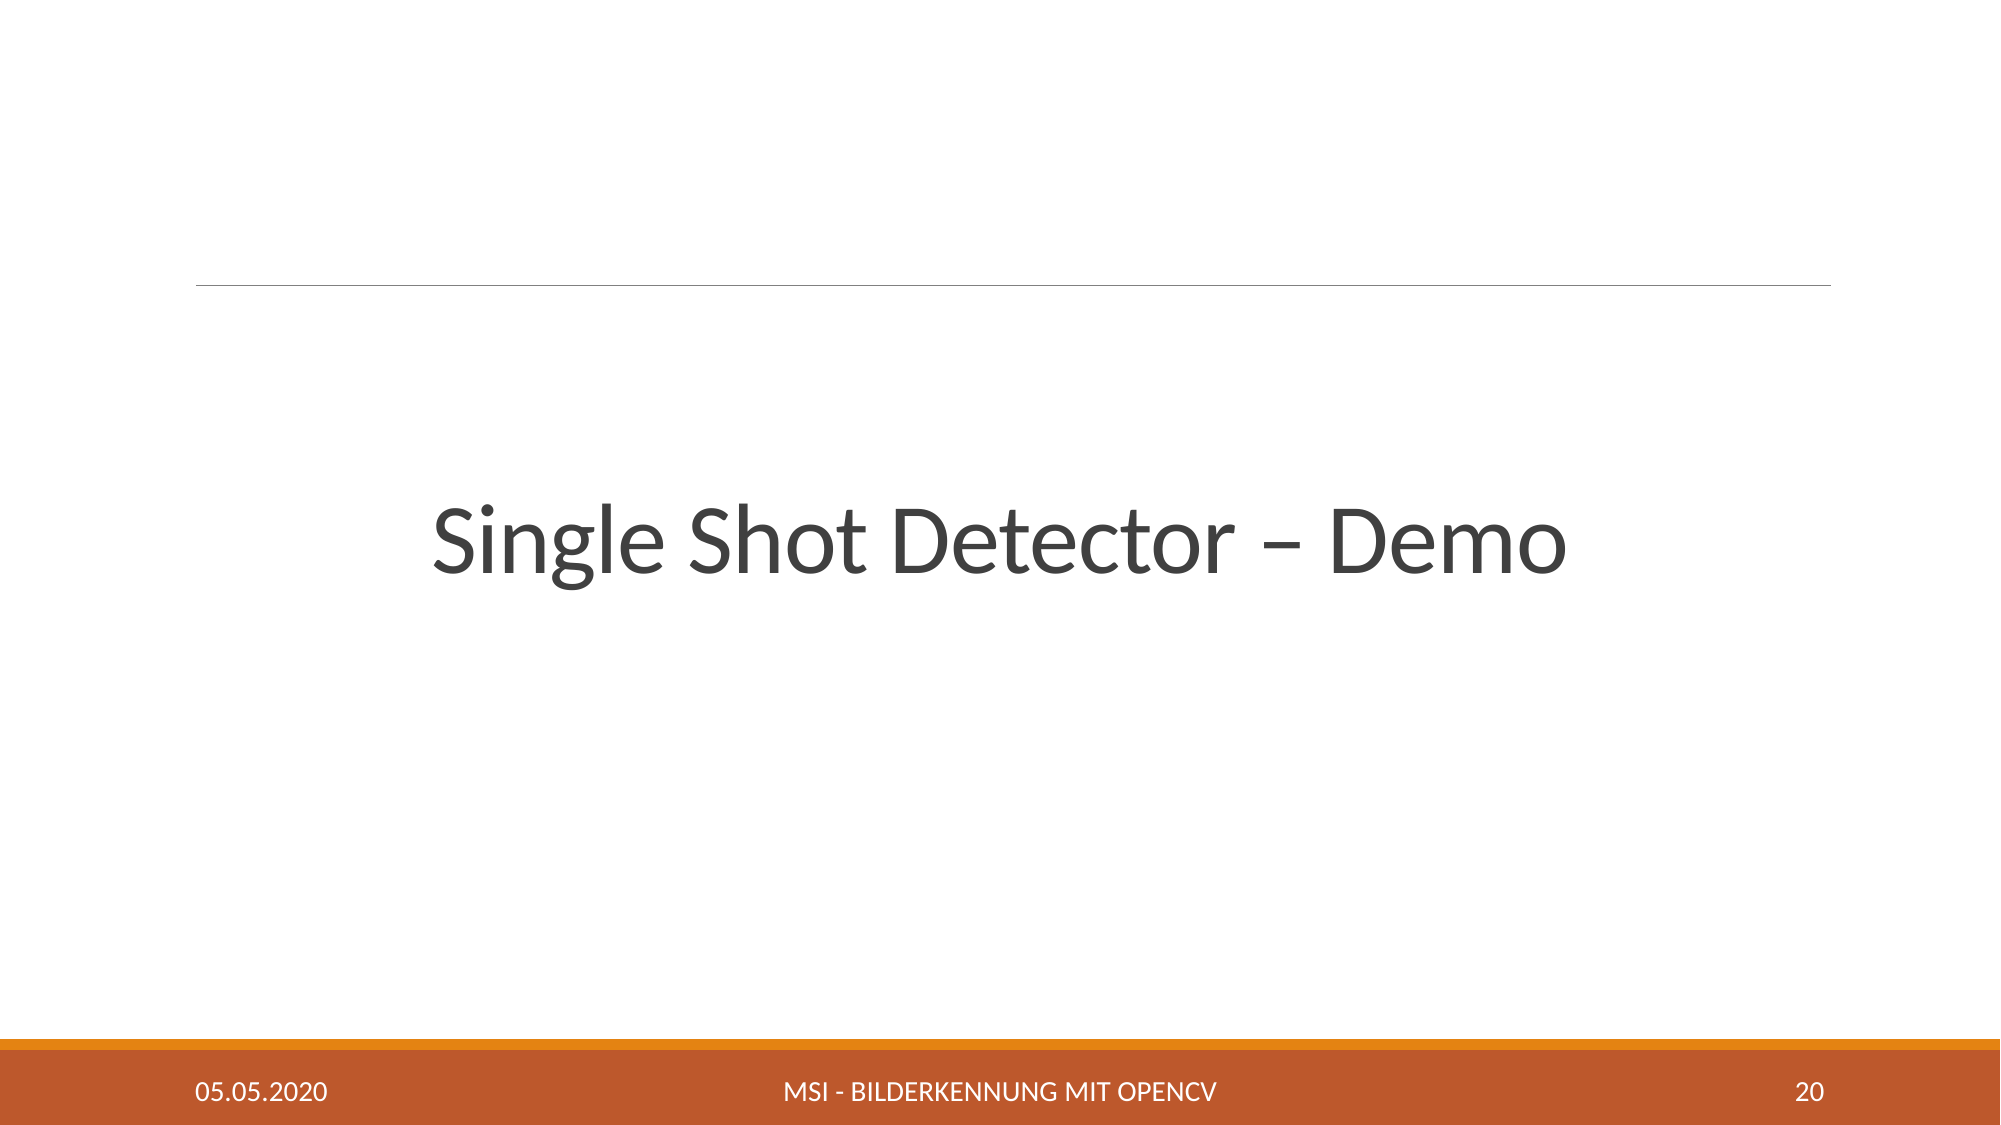

# Single Shot Detector – Demo
05.05.2020
MSI - Bilderkennung mit OpenCV
20